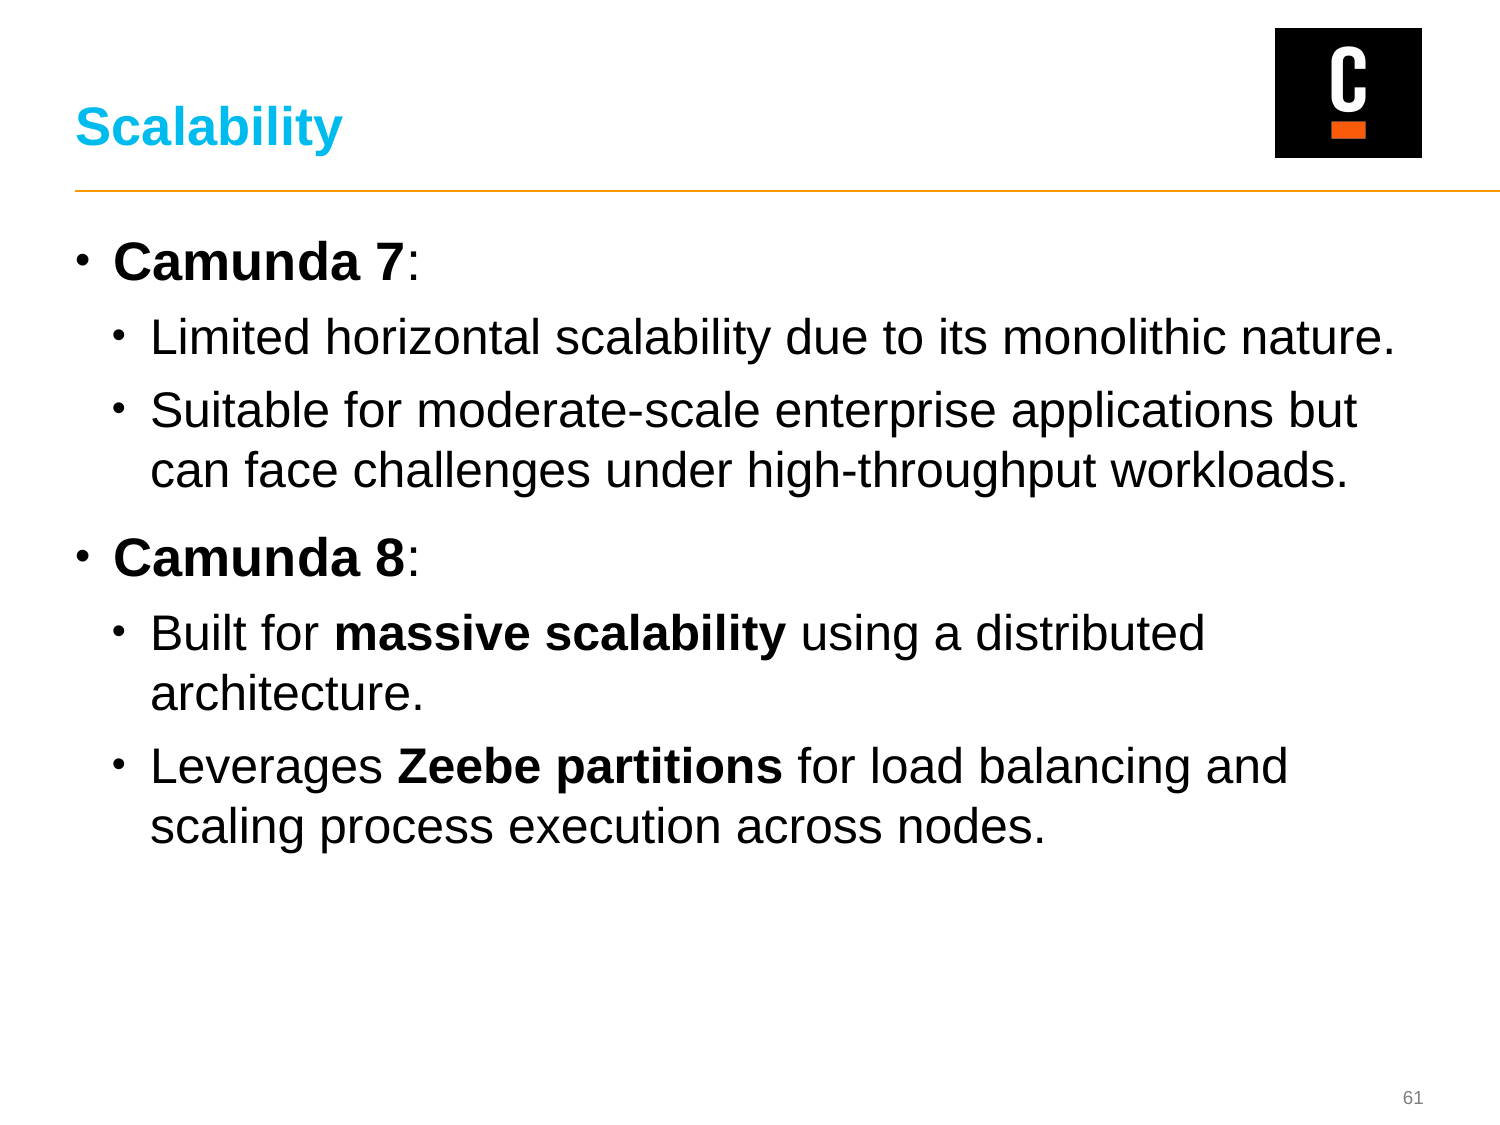

# Scalability
Camunda 7:
Limited horizontal scalability due to its monolithic nature.
Suitable for moderate-scale enterprise applications but can face challenges under high-throughput workloads.
Camunda 8:
Built for massive scalability using a distributed architecture.
Leverages Zeebe partitions for load balancing and scaling process execution across nodes.